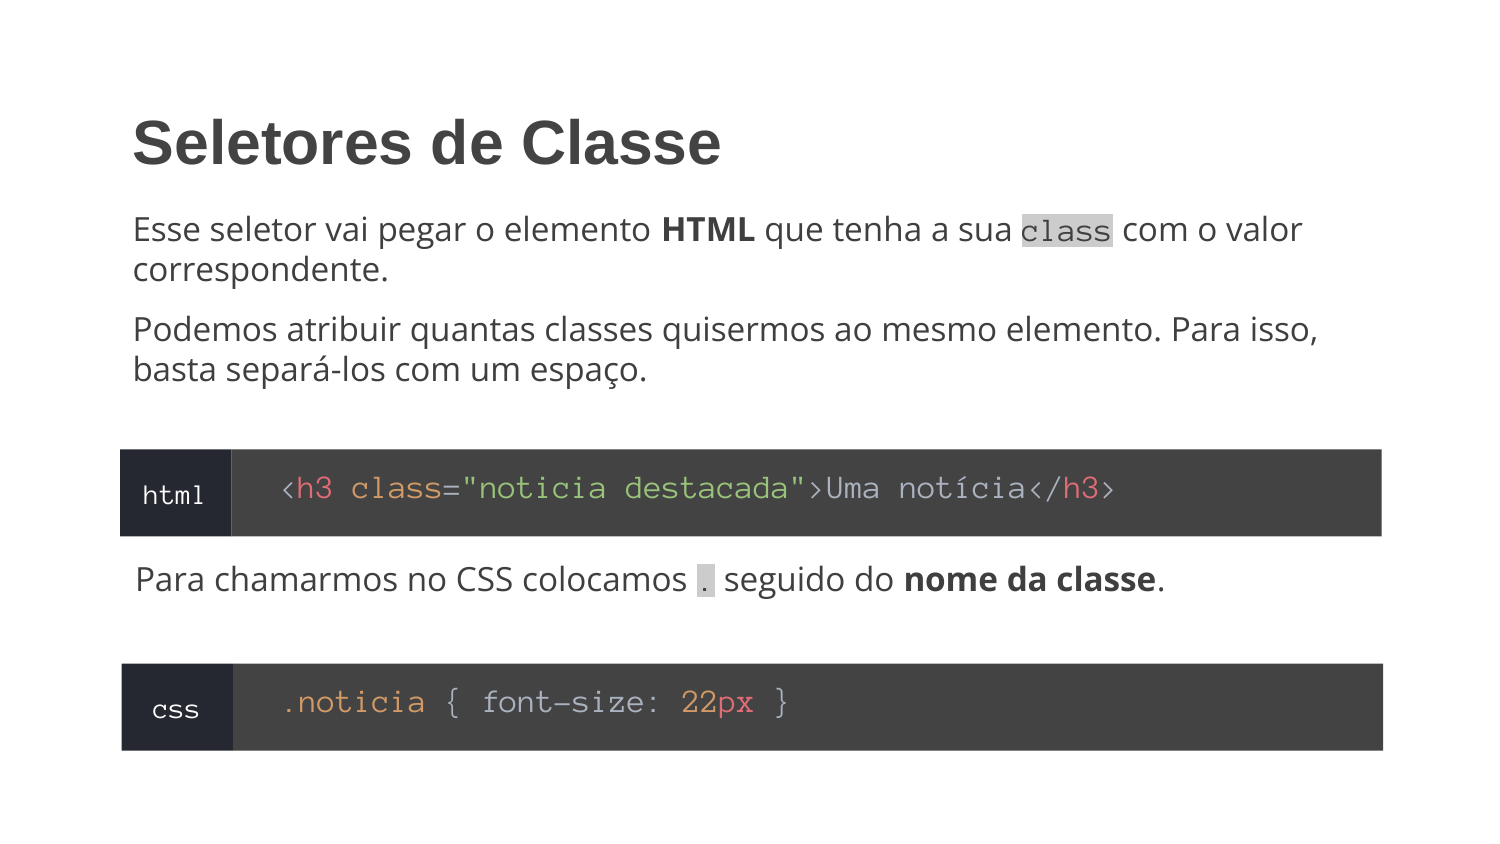

Seletores de Classe
Esse seletor vai pegar o elemento HTML que tenha a sua class com o valor correspondente.
Podemos atribuir quantas classes quisermos ao mesmo elemento. Para isso, basta separá-los com um espaço.
  <h3 class="noticia destacada">Uma notícia</h3>
html
Para chamarmos no CSS colocamos . seguido do nome da classe.

  .noticia { font-size: 22px }
css